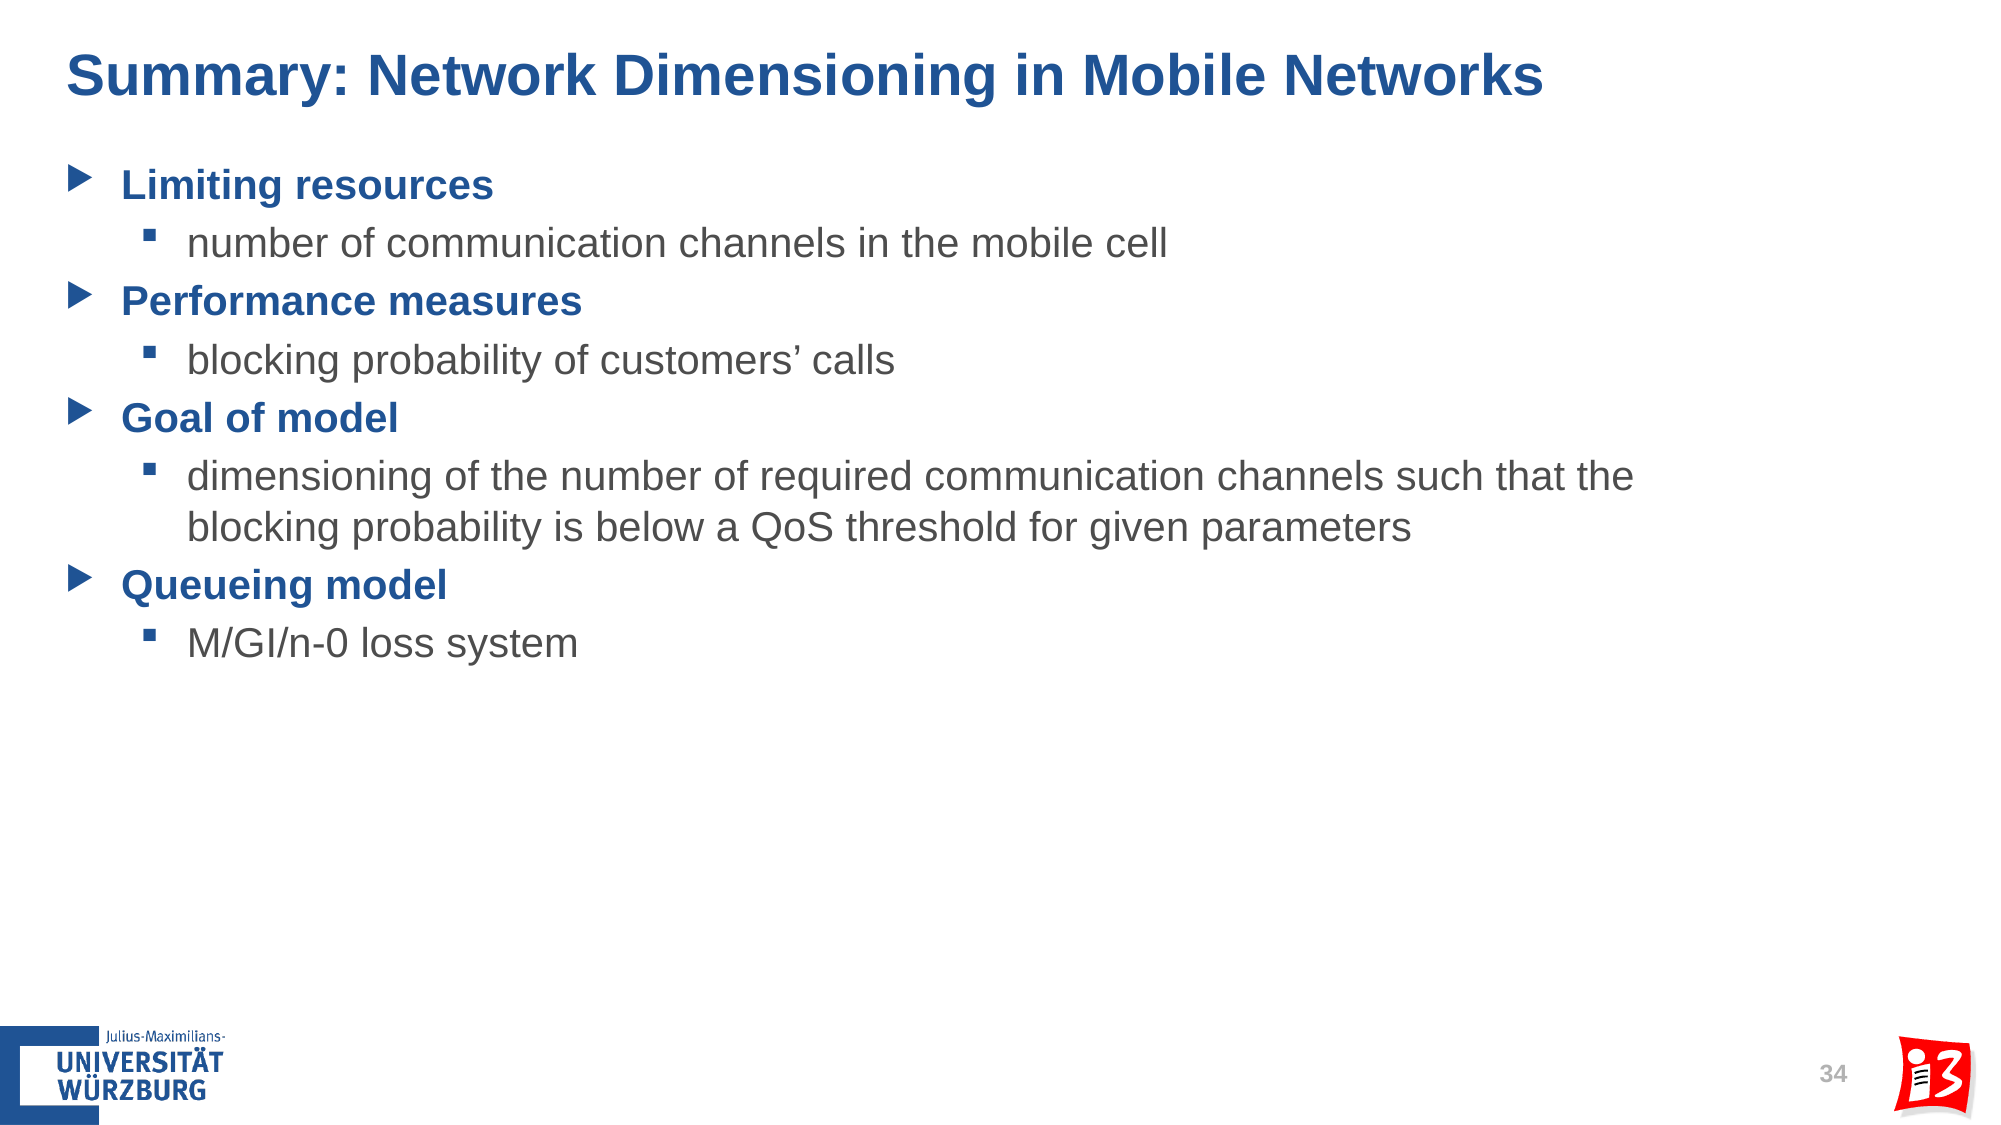

# Summary: Network Dimensioning in Mobile Networks
Limiting resources
number of communication channels in the mobile cell
Performance measures
blocking probability of customers’ calls
Goal of model
dimensioning of the number of required communication channels such that the blocking probability is below a QoS threshold for given parameters
Queueing model
M/GI/n-0 loss system
34